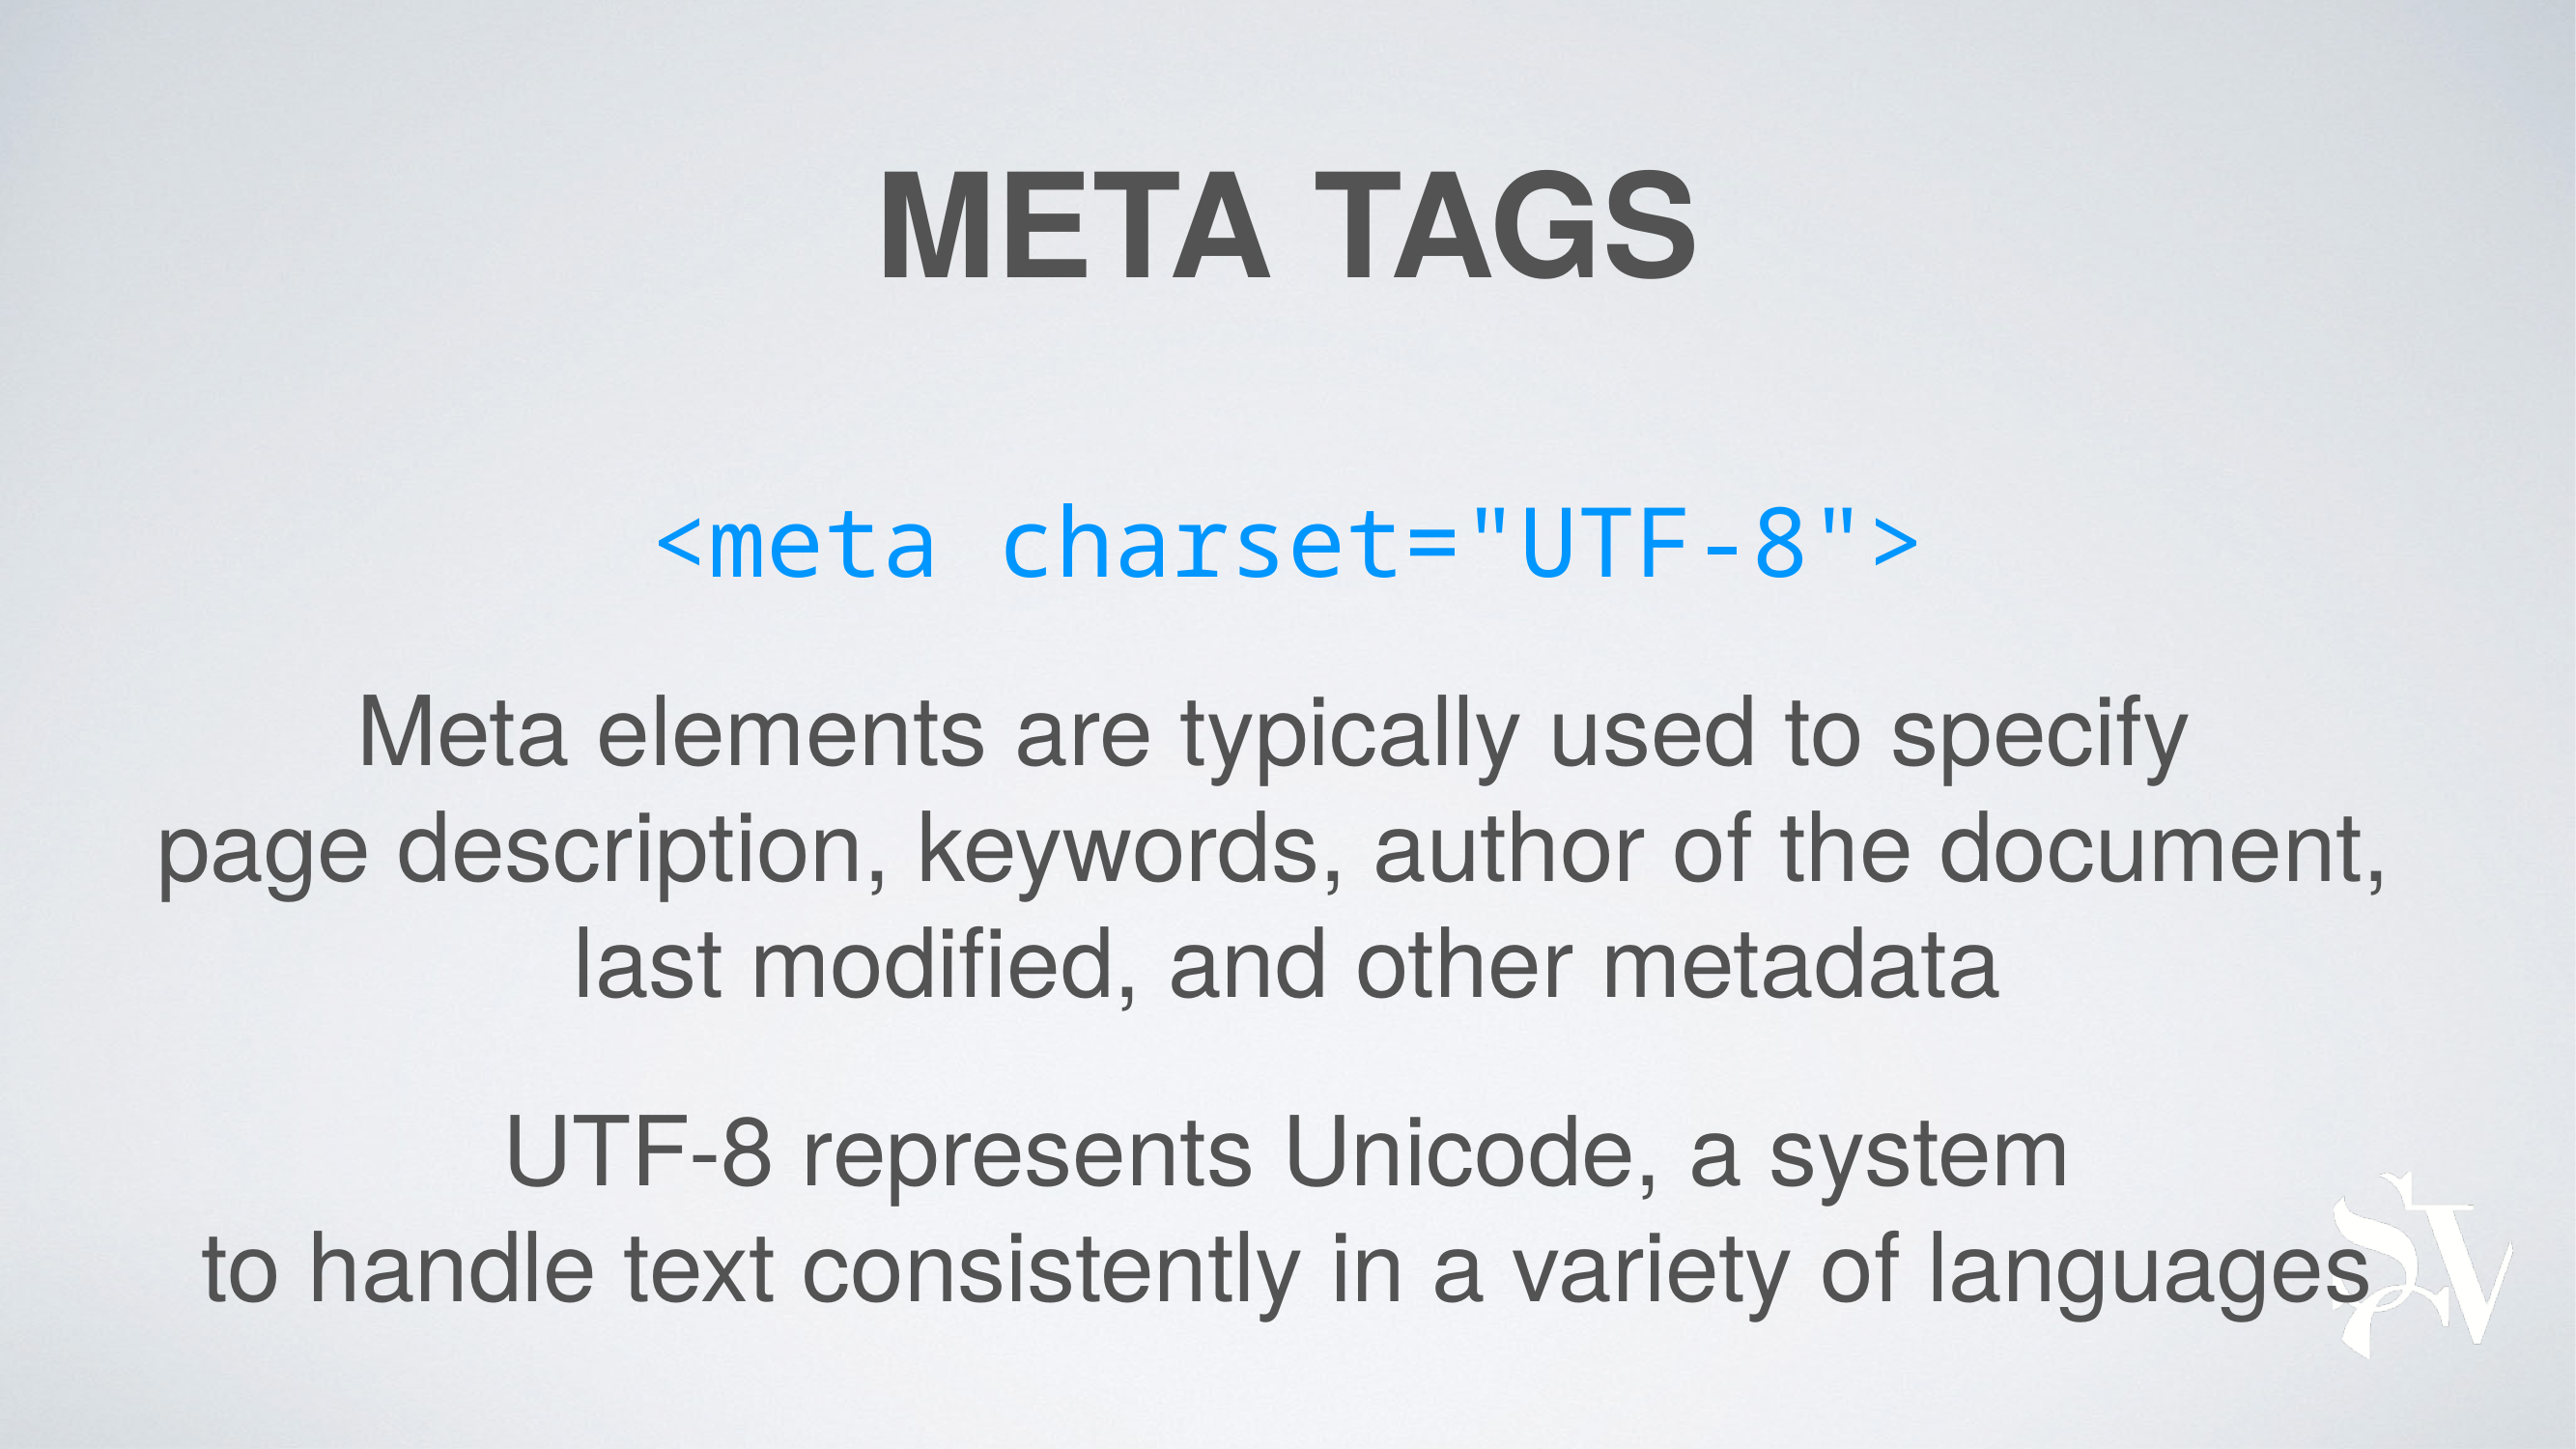

# Meta tags
<meta charset="UTF-8">
Meta elements are typically used to specify
page description, keywords, author of the document,
last modified, and other metadata
UTF-8 represents Unicode, a system
to handle text consistently in a variety of languages